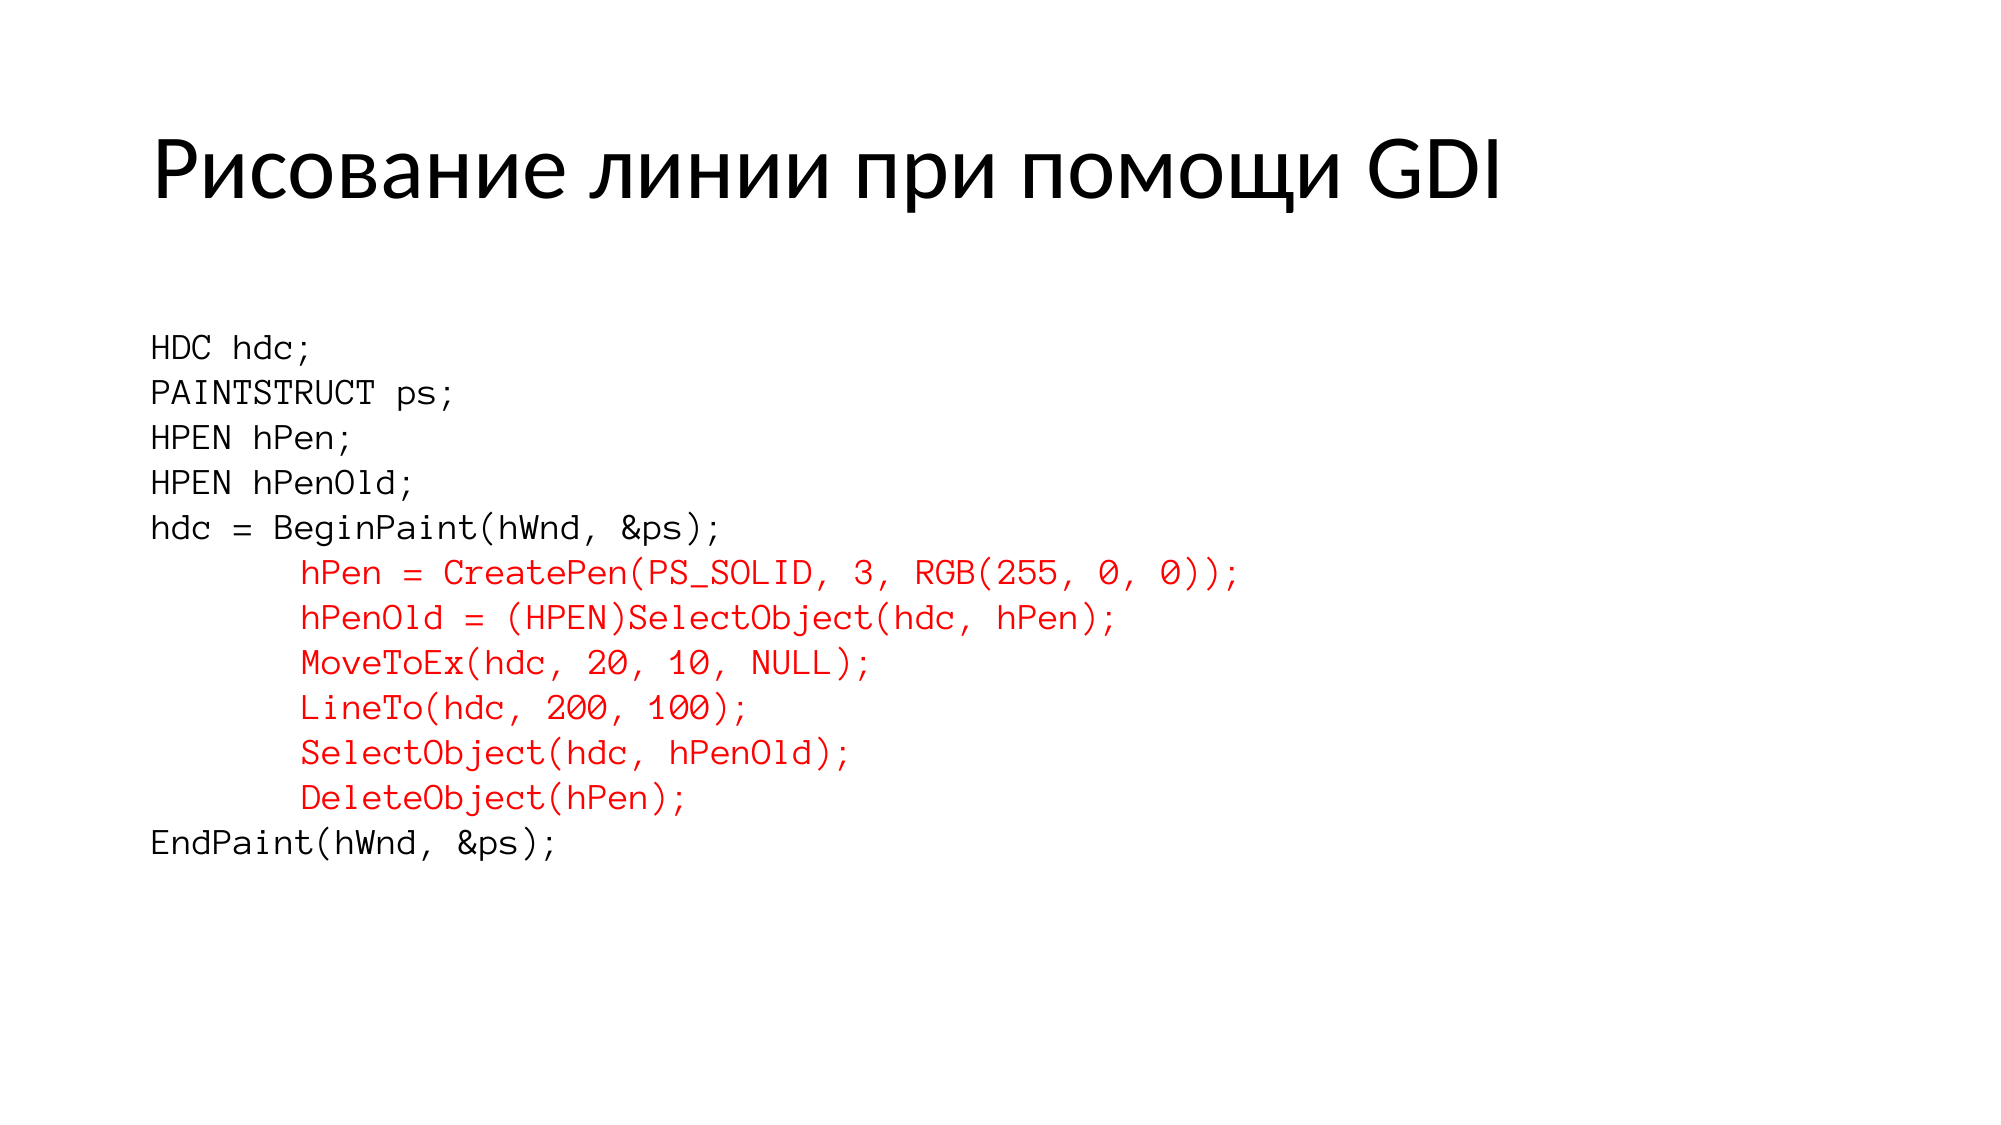

# Рисование линии при помощи GDI
HDC hdc;
PAINTSTRUCT ps;
HPEN hPen;
HPEN hPenOld;
hdc = BeginPaint(hWnd, &ps);
	hPen = CreatePen(PS_SOLID, 3, RGB(255, 0, 0));
	hPenOld = (HPEN)SelectObject(hdc, hPen);
	MoveToEx(hdc, 20, 10, NULL);
	LineTo(hdc, 200, 100);
	SelectObject(hdc, hPenOld);
	DeleteObject(hPen);
EndPaint(hWnd, &ps);